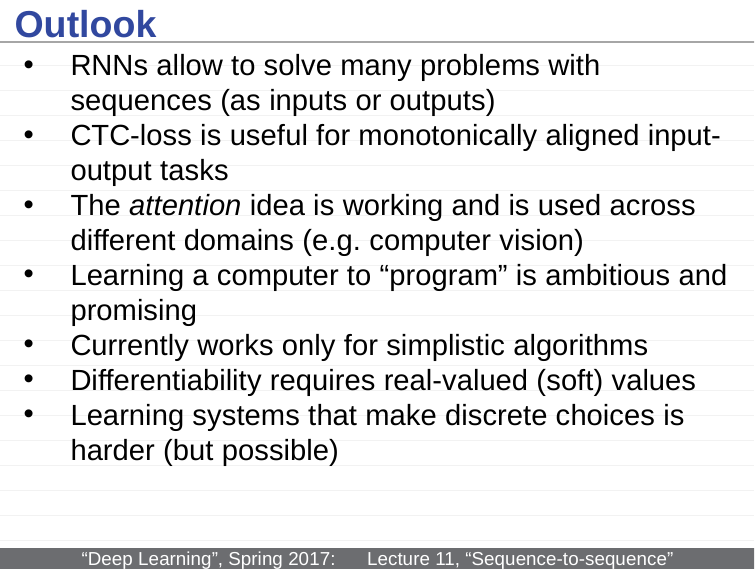

# Outlook
RNNs allow to solve many problems with sequences (as inputs or outputs)
CTC-loss is useful for monotonically aligned input-output tasks
The attention idea is working and is used across different domains (e.g. computer vision)
Learning a computer to “program” is ambitious and promising
Currently works only for simplistic algorithms
Differentiability requires real-valued (soft) values
Learning systems that make discrete choices is harder (but possible)